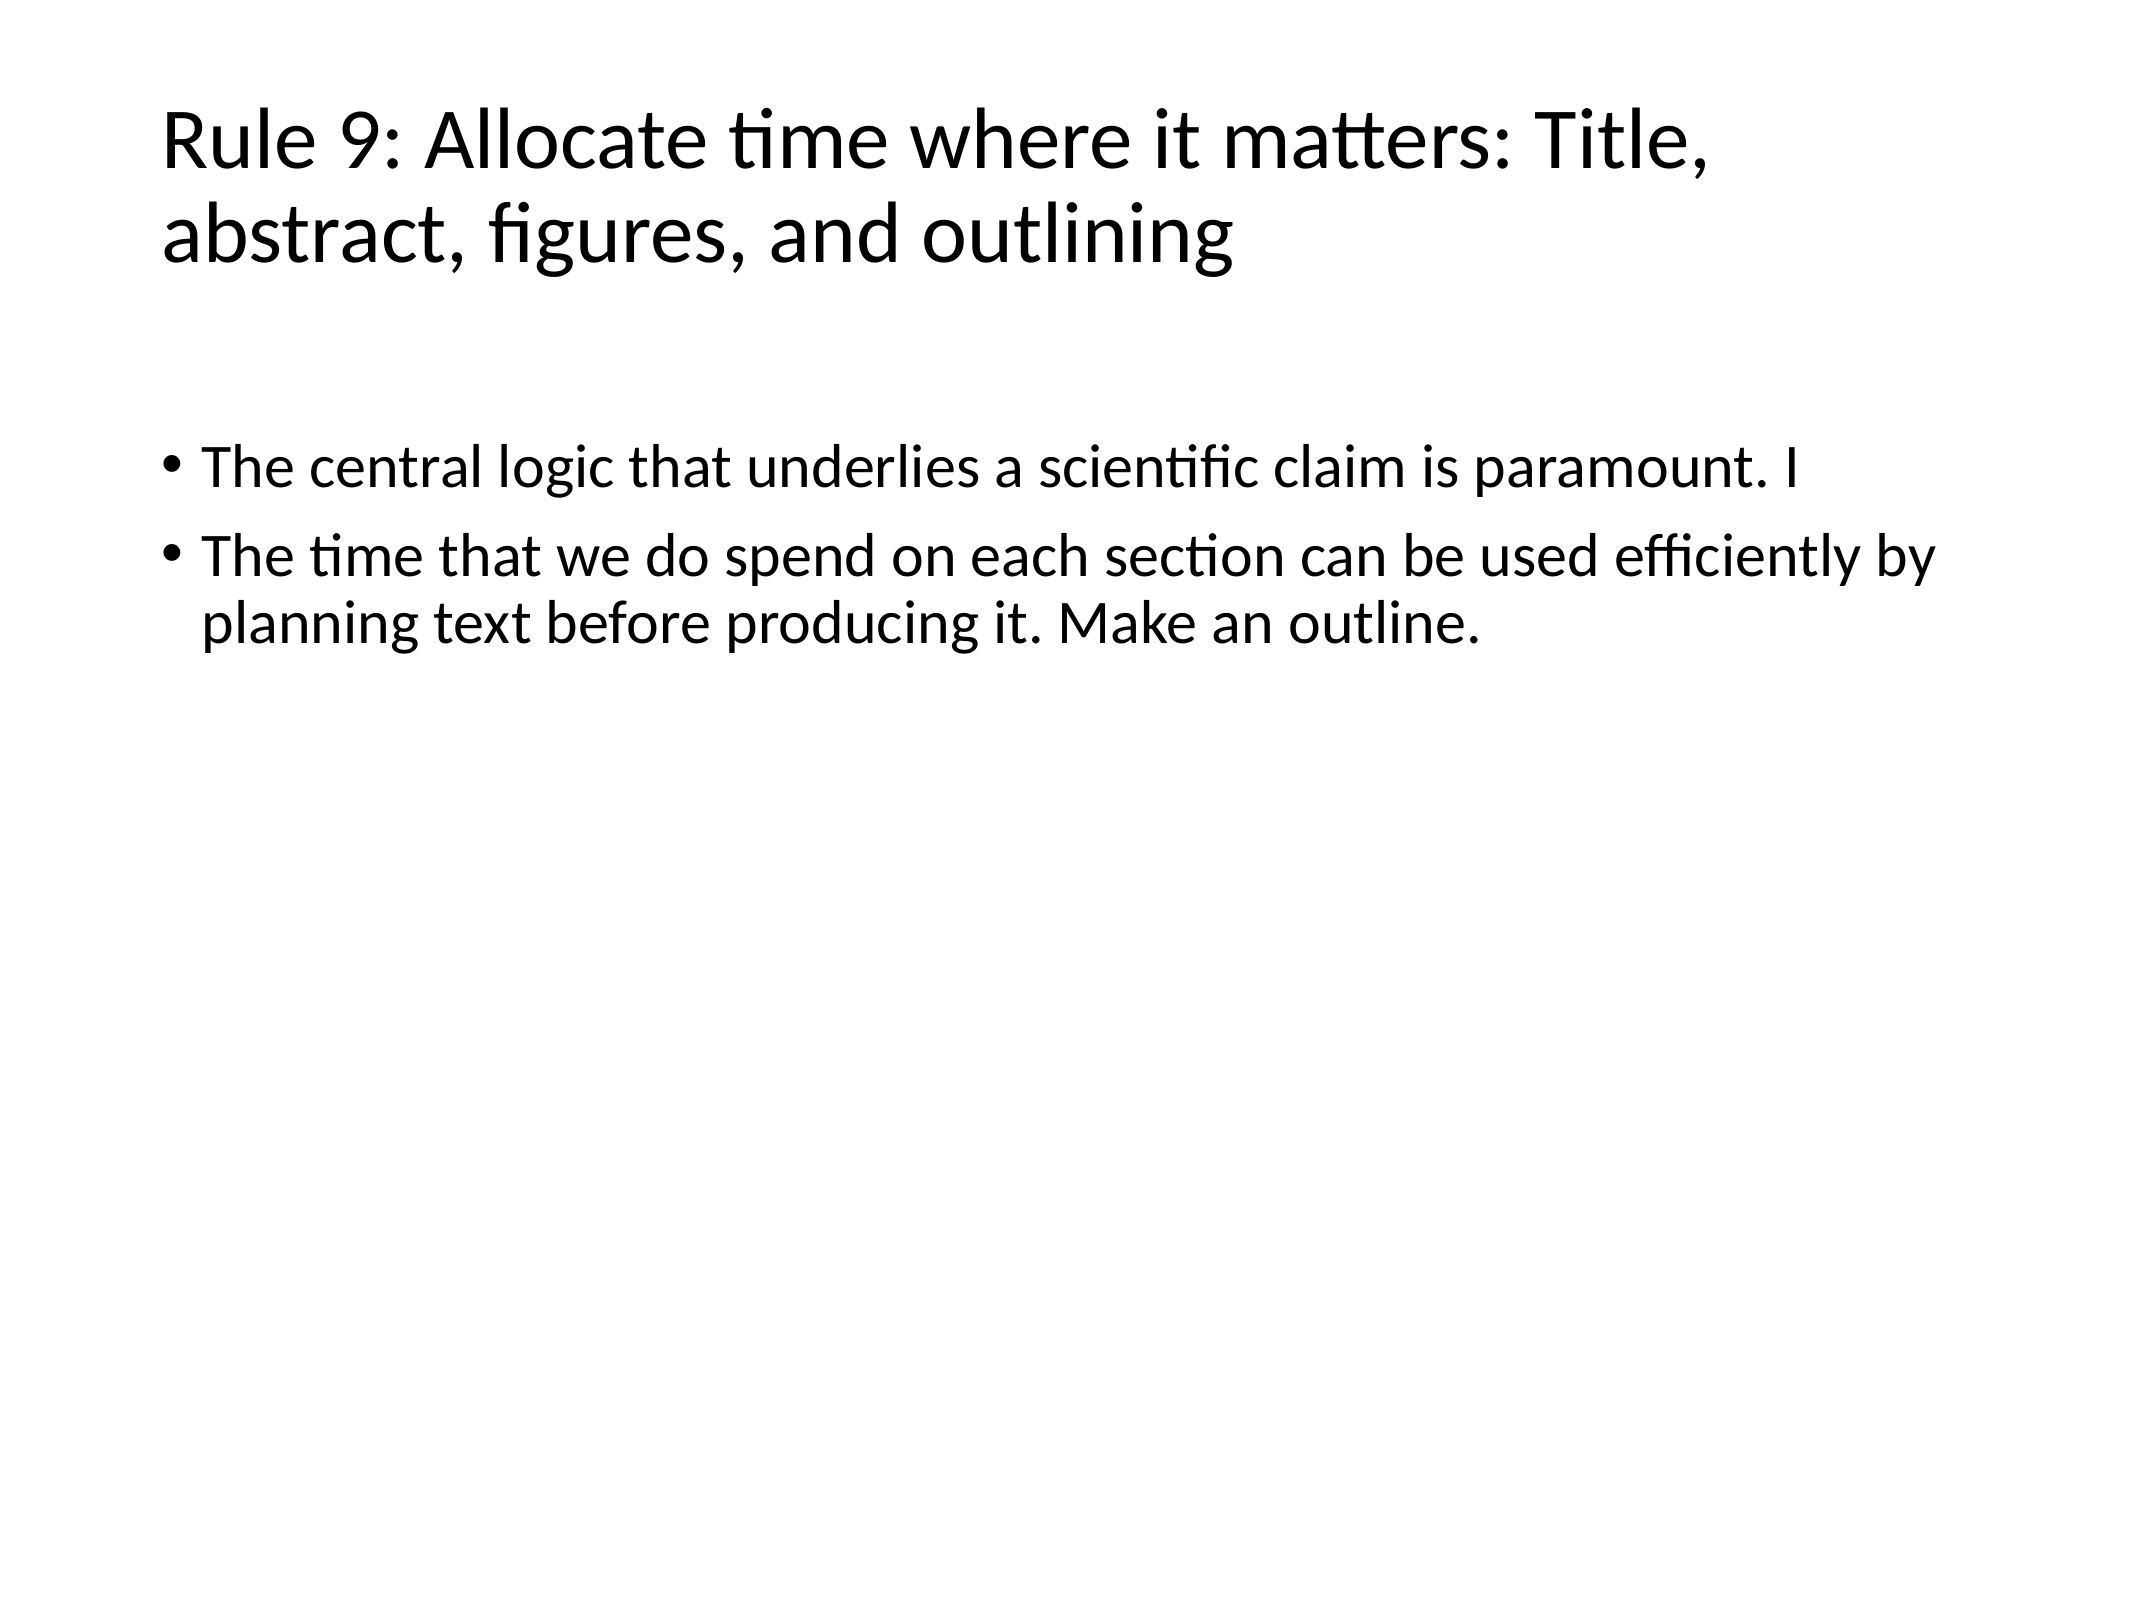

# Rule 9: Allocate time where it matters: Title, abstract, figures, and outlining
The central logic that underlies a scientific claim is paramount. I
The time that we do spend on each section can be used efficiently by planning text before producing it. Make an outline.